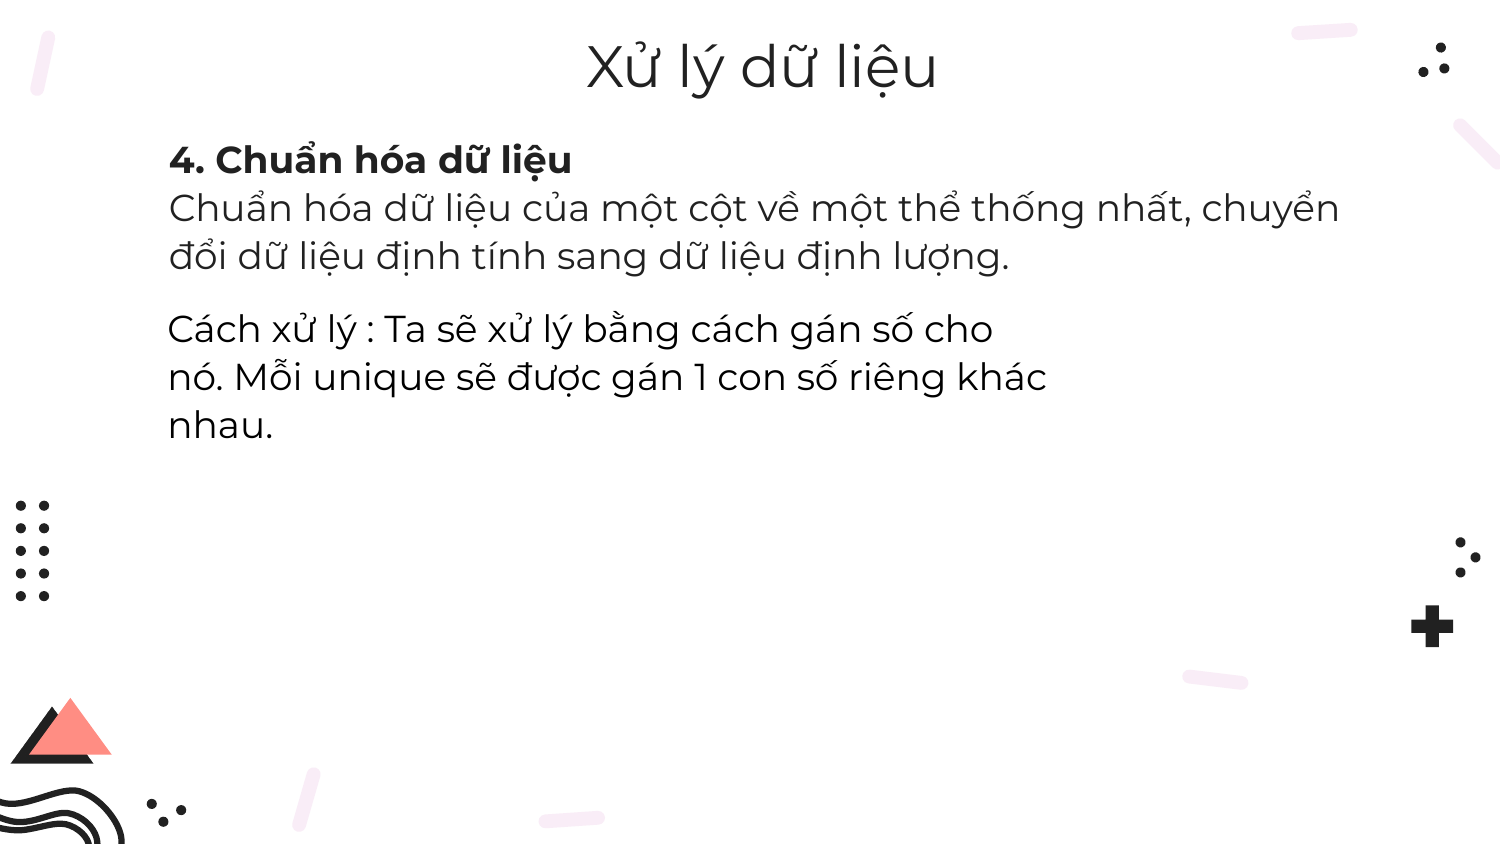

Xử lý dữ liệu
# 4. Chuẩn hóa dữ liệu Chuẩn hóa dữ liệu của một cột về một thể thống nhất, chuyển đổi dữ liệu định tính sang dữ liệu định lượng.
Cách xử lý : Ta sẽ xử lý bằng cách gán số cho nó. Mỗi unique sẽ được gán 1 con số riêng khác nhau.